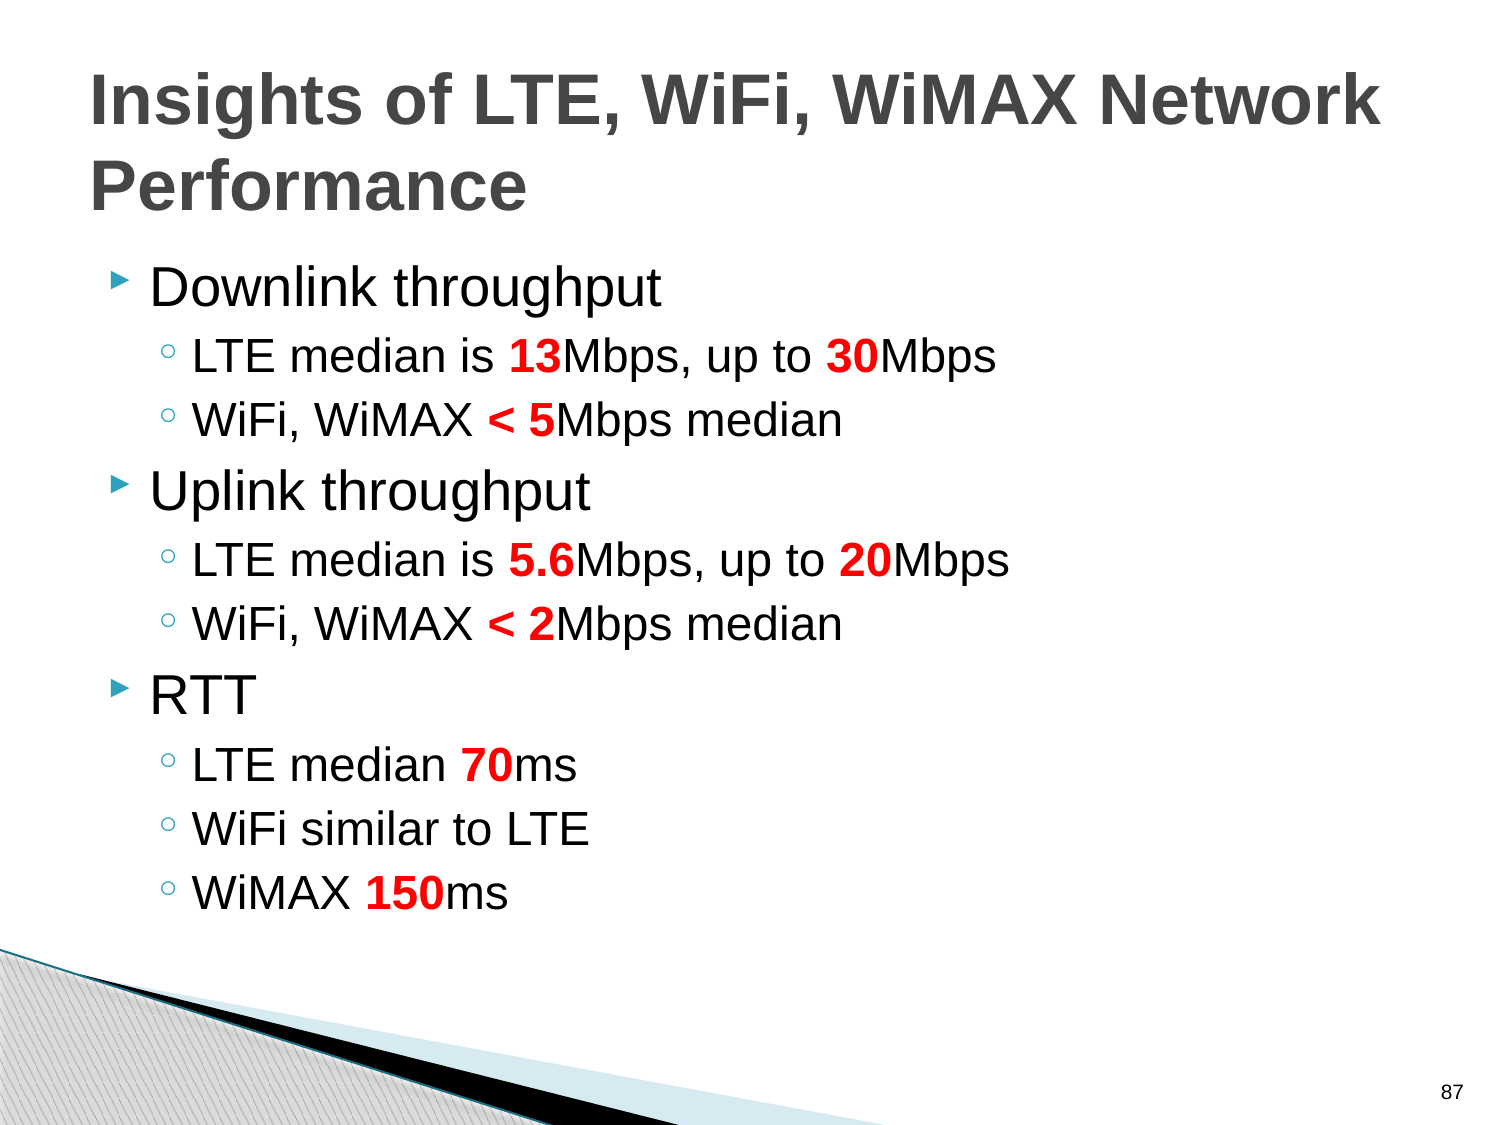

# Insights of LTE, WiFi, WiMAX Network Performance
Downlink throughput
LTE median is 13Mbps, up to 30Mbps
WiFi, WiMAX < 5Mbps median
Uplink throughput
LTE median is 5.6Mbps, up to 20Mbps
WiFi, WiMAX < 2Mbps median
RTT
LTE median 70ms
WiFi similar to LTE
WiMAX 150ms

87